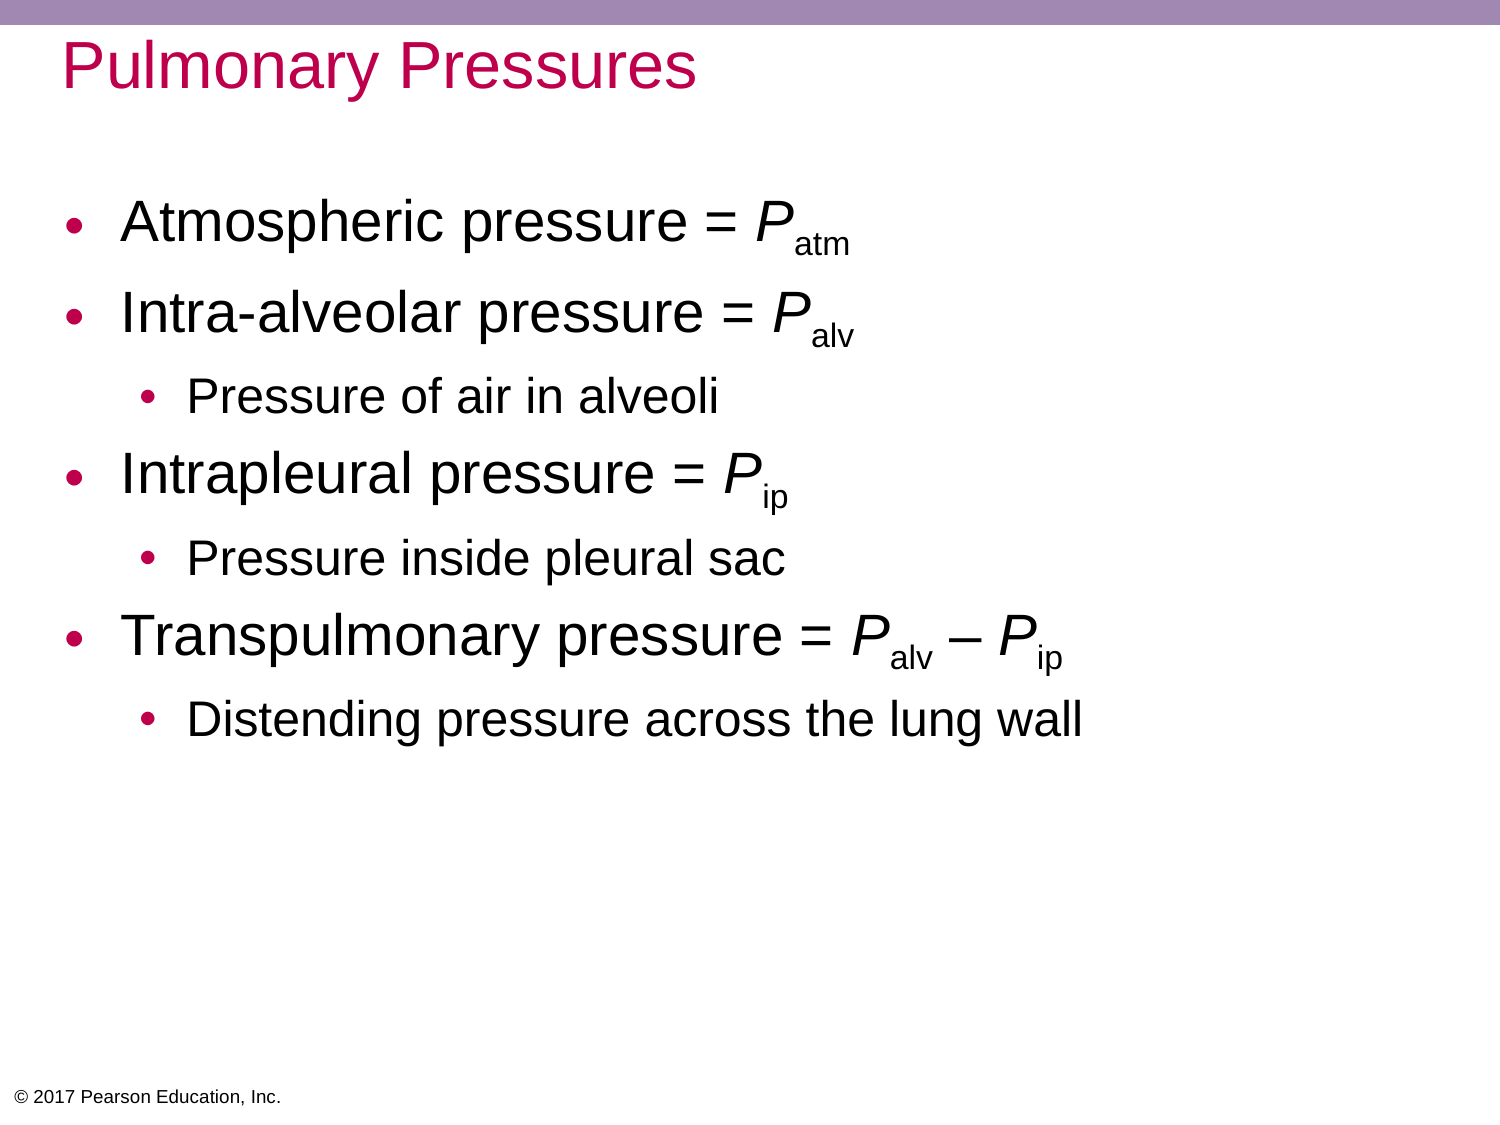

# Pulmonary Pressures
Atmospheric pressure = Patm
Intra-alveolar pressure = Palv
Pressure of air in alveoli
Intrapleural pressure = Pip
Pressure inside pleural sac
Transpulmonary pressure = Palv – Pip
Distending pressure across the lung wall